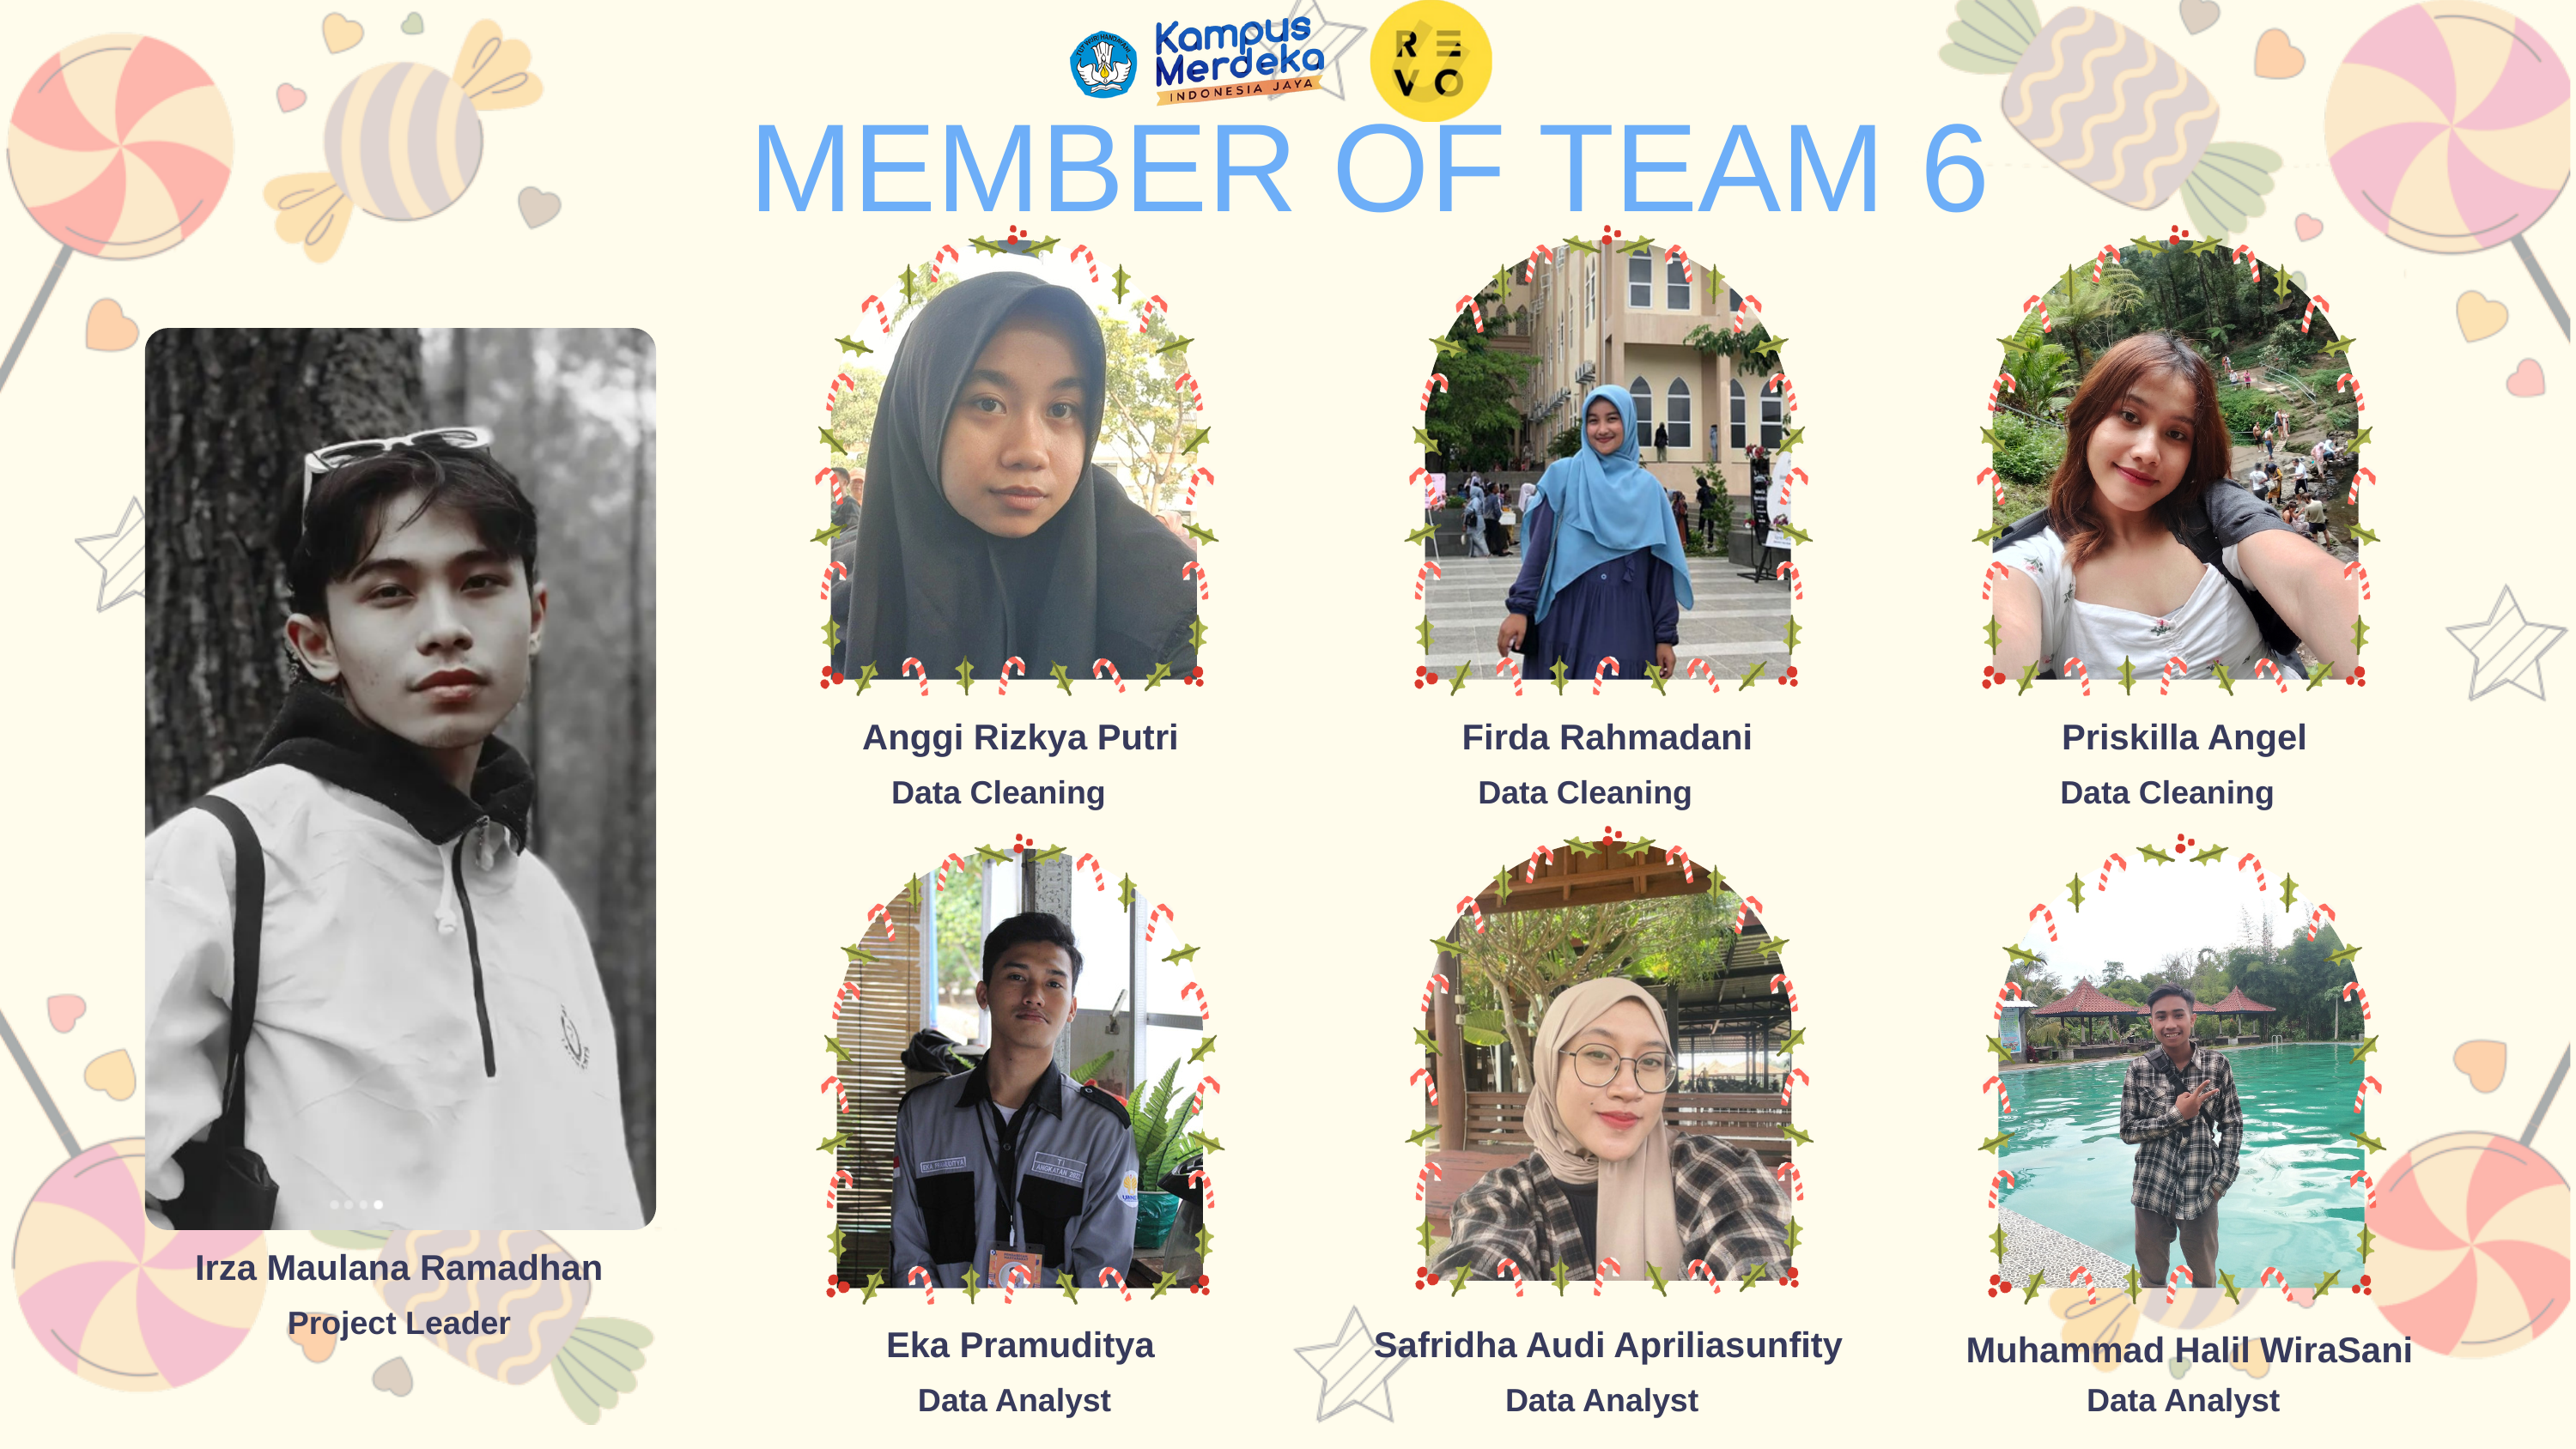

MEMBER OF TEAM 6

Anggi Rizkya Putri
Data Cleaning
Firda Rahmadani
Data Cleaning
Priskilla Angel
Data Cleaning

Irza Maulana Ramadhan
Project Leader
Eka Pramuditya
Data Analyst
Safridha Audi Apriliasunfity
Data Analyst
Muhammad Halil WiraSani
Data Analyst